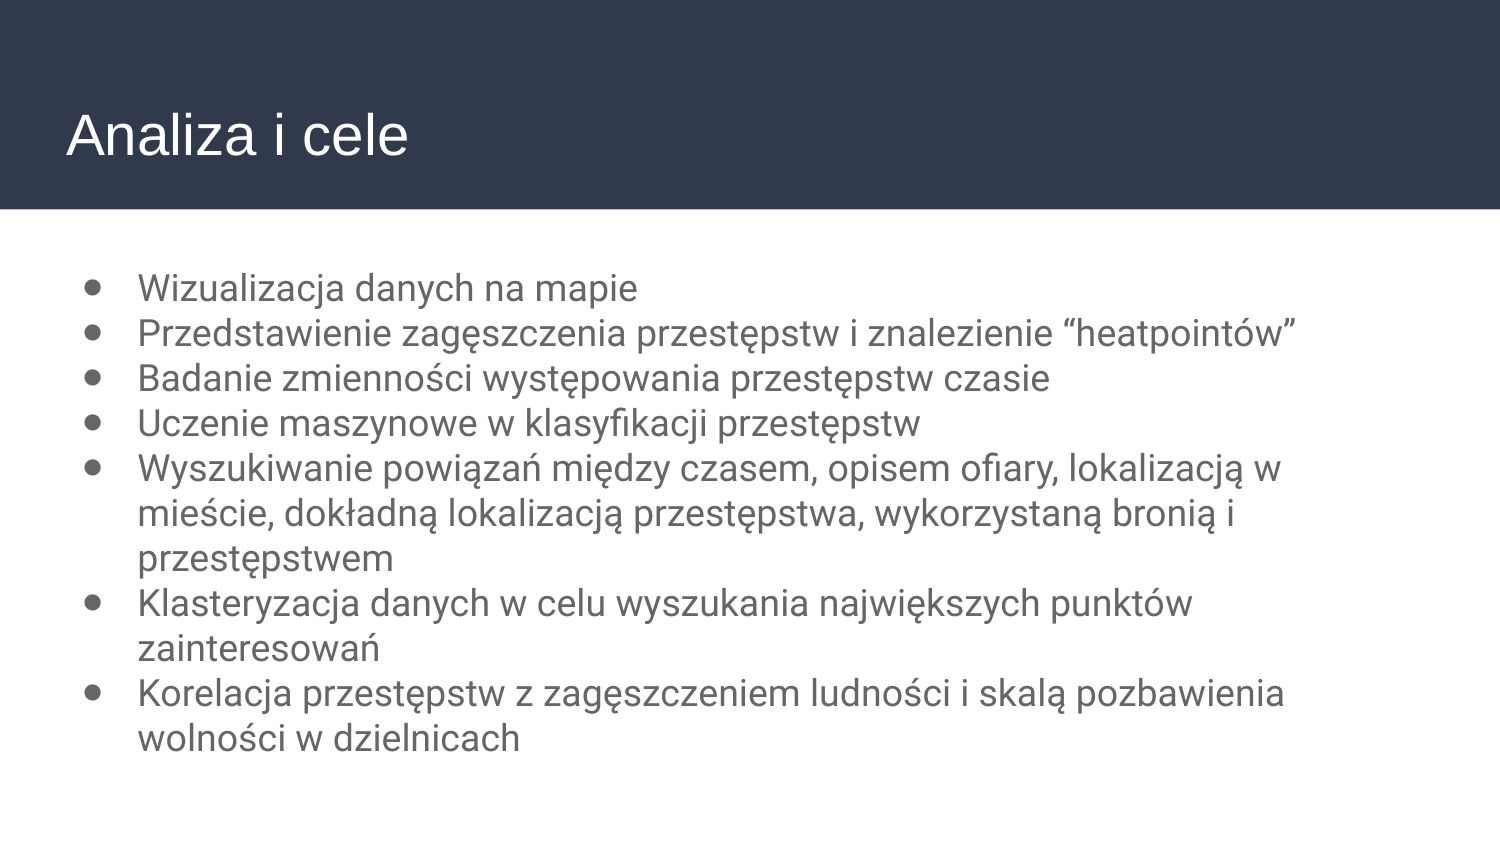

# Analiza i cele
Wizualizacja danych na mapie
Przedstawienie zagęszczenia przestępstw i znalezienie “heatpointów”
Badanie zmienności występowania przestępstw czasie
Uczenie maszynowe w klasyfikacji przestępstw
Wyszukiwanie powiązań między czasem, opisem ofiary, lokalizacją w mieście, dokładną lokalizacją przestępstwa, wykorzystaną bronią i przestępstwem
Klasteryzacja danych w celu wyszukania największych punktów zainteresowań
Korelacja przestępstw z zagęszczeniem ludności i skalą pozbawienia wolności w dzielnicach